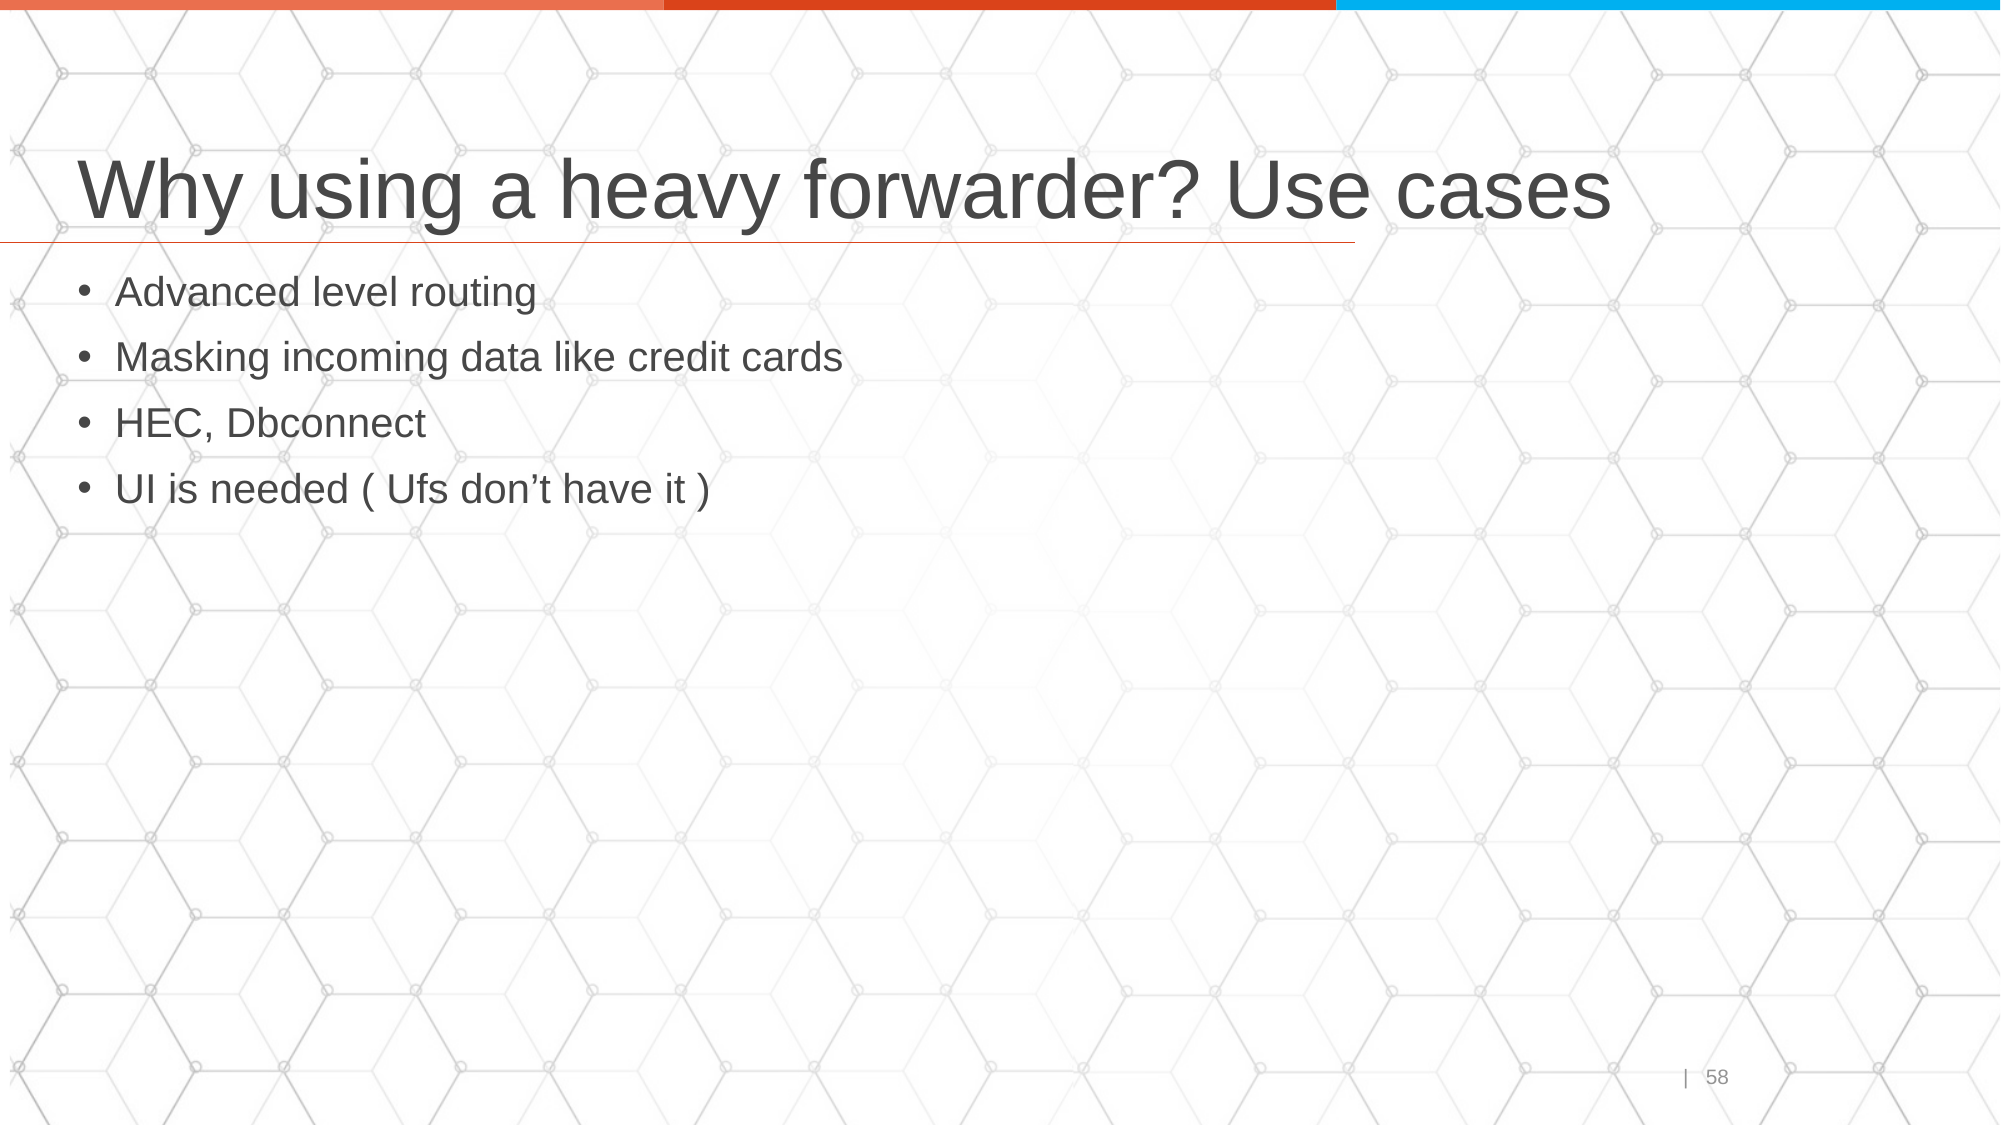

# Why using a heavy forwarder? Use cases
Advanced level routing
Masking incoming data like credit cards
HEC, Dbconnect
UI is needed ( Ufs don’t have it )
|   58